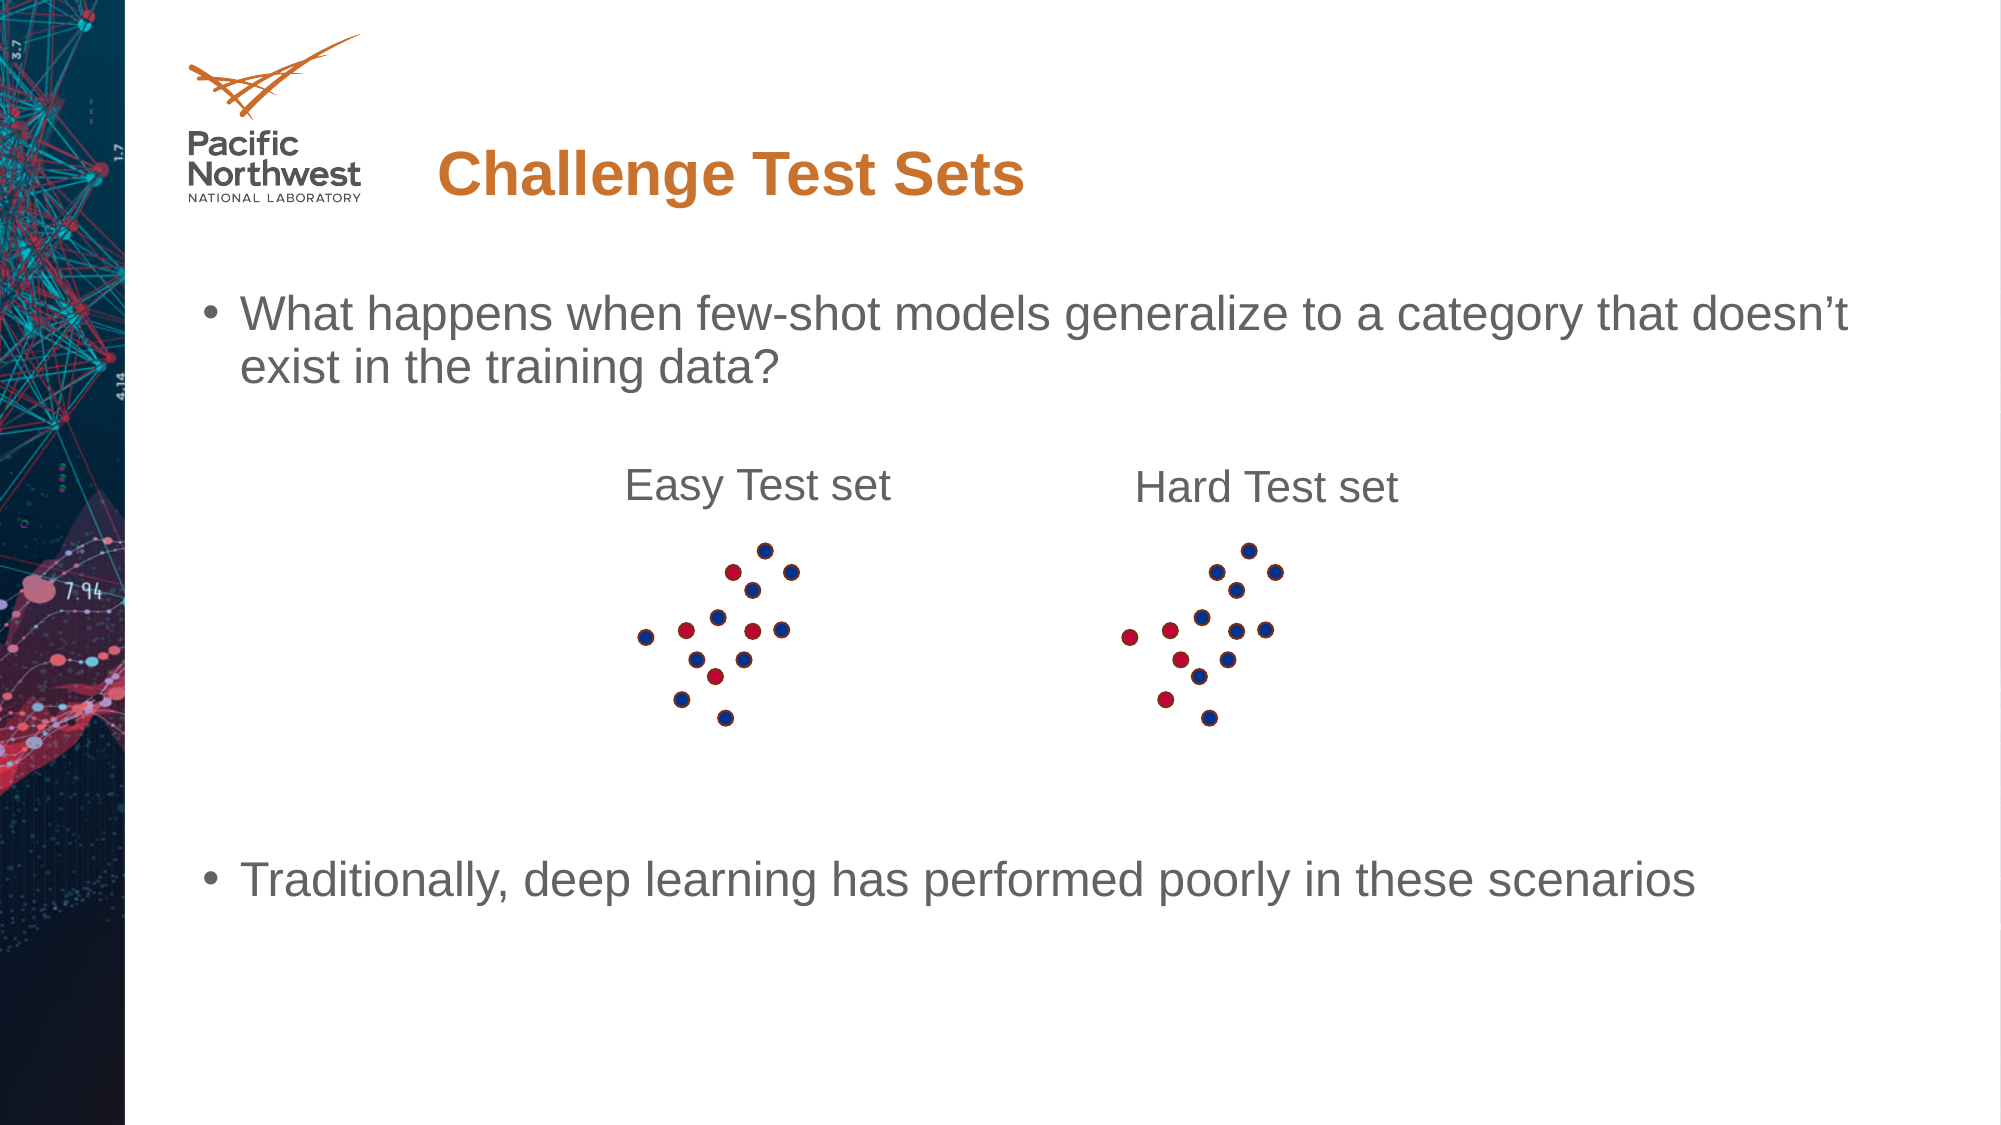

# Challenge Test Sets
What happens when few-shot models generalize to a category that doesn’t exist in the training data?

Traditionally, deep learning has performed poorly in these scenarios

Easy Test set
Hard Test set